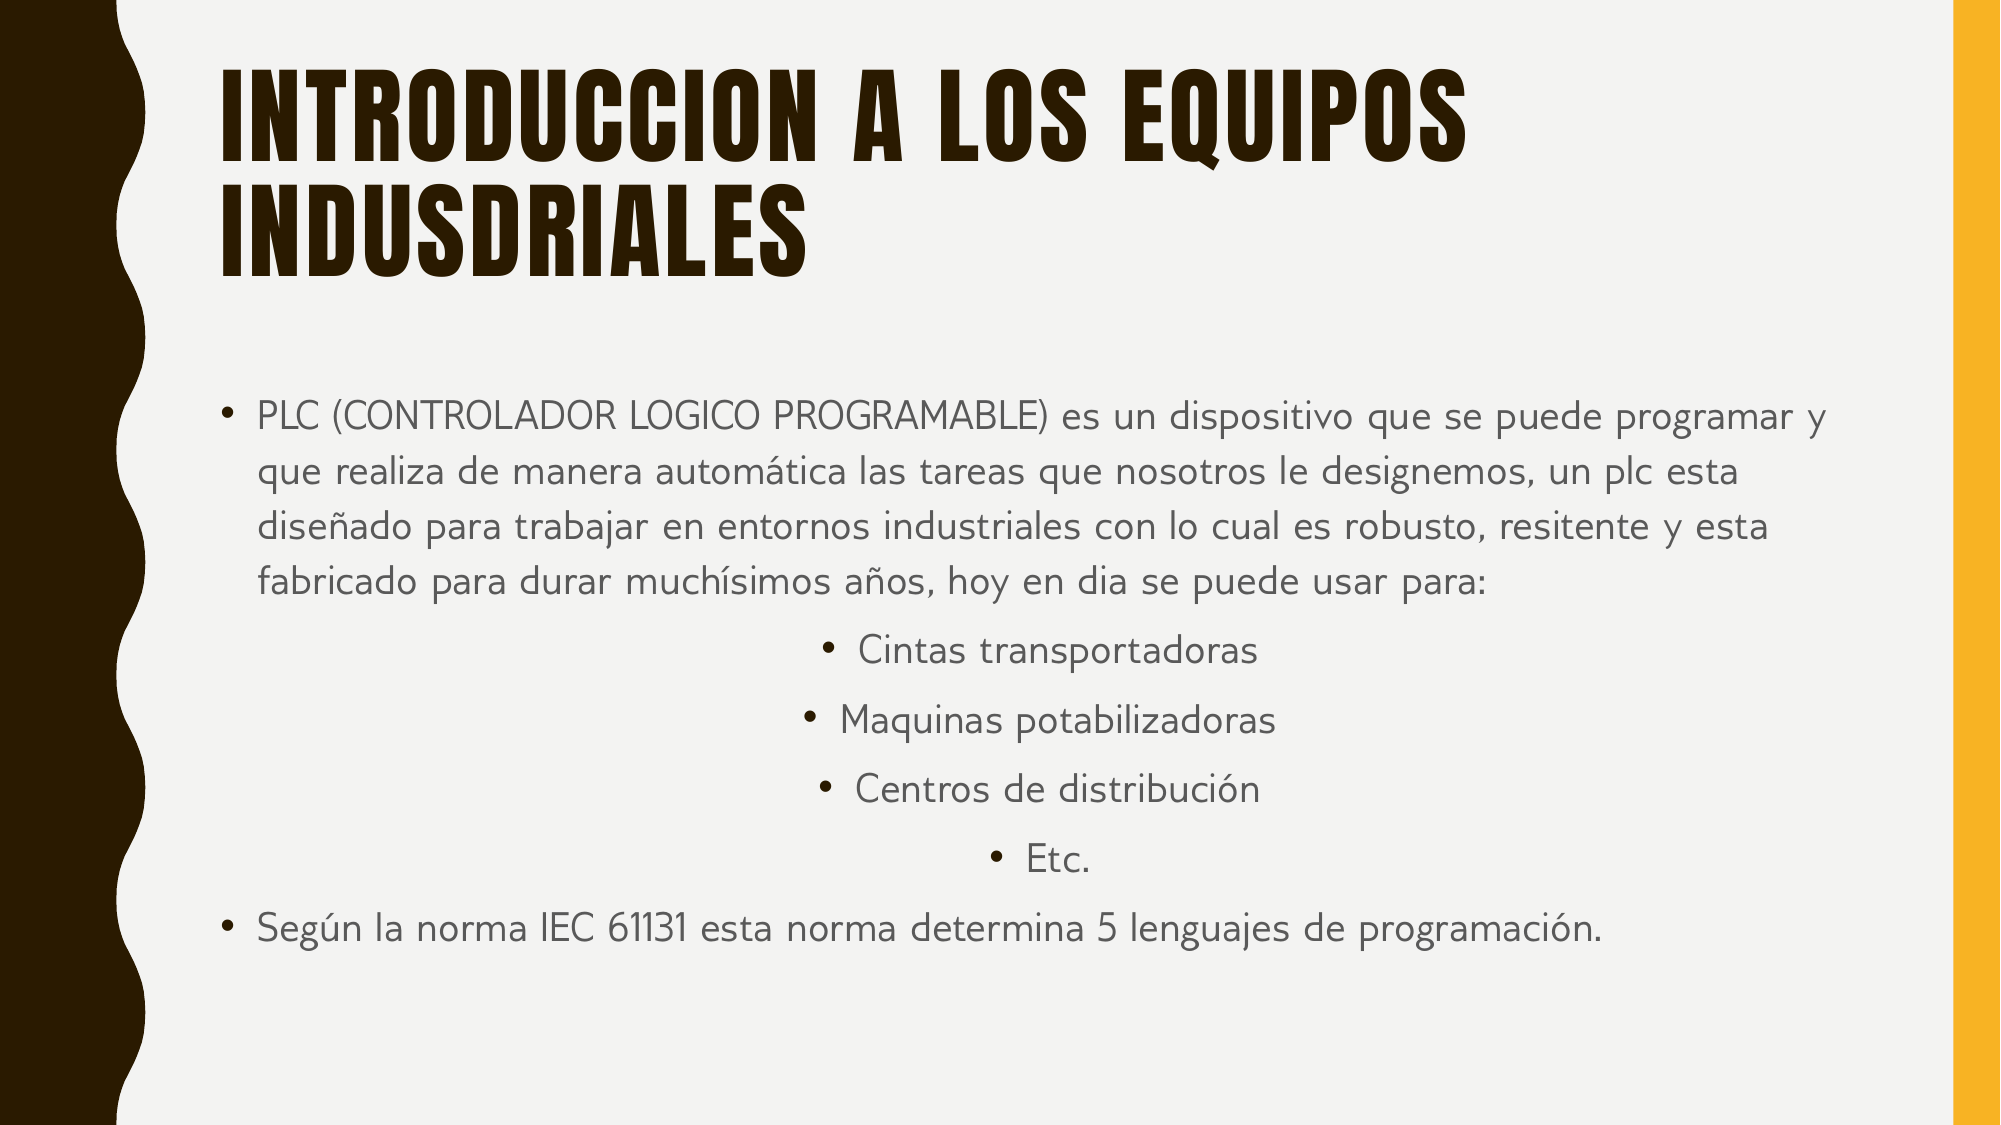

# INTRODUCCION A LOS EQUIPOS INDUSDRIALES
PLC (CONTROLADOR LOGICO PROGRAMABLE) es un dispositivo que se puede programar y  que realiza de manera automática las tareas que nosotros le designemos, un plc esta diseñado para trabajar en entornos industriales con lo cual es robusto, resitente y esta fabricado para durar muchísimos años, hoy en dia se puede usar para:
Cintas transportadoras
Maquinas potabilizadoras
Centros de distribución
Etc.
Según la norma IEC 61131 esta norma determina 5 lenguajes de programación.